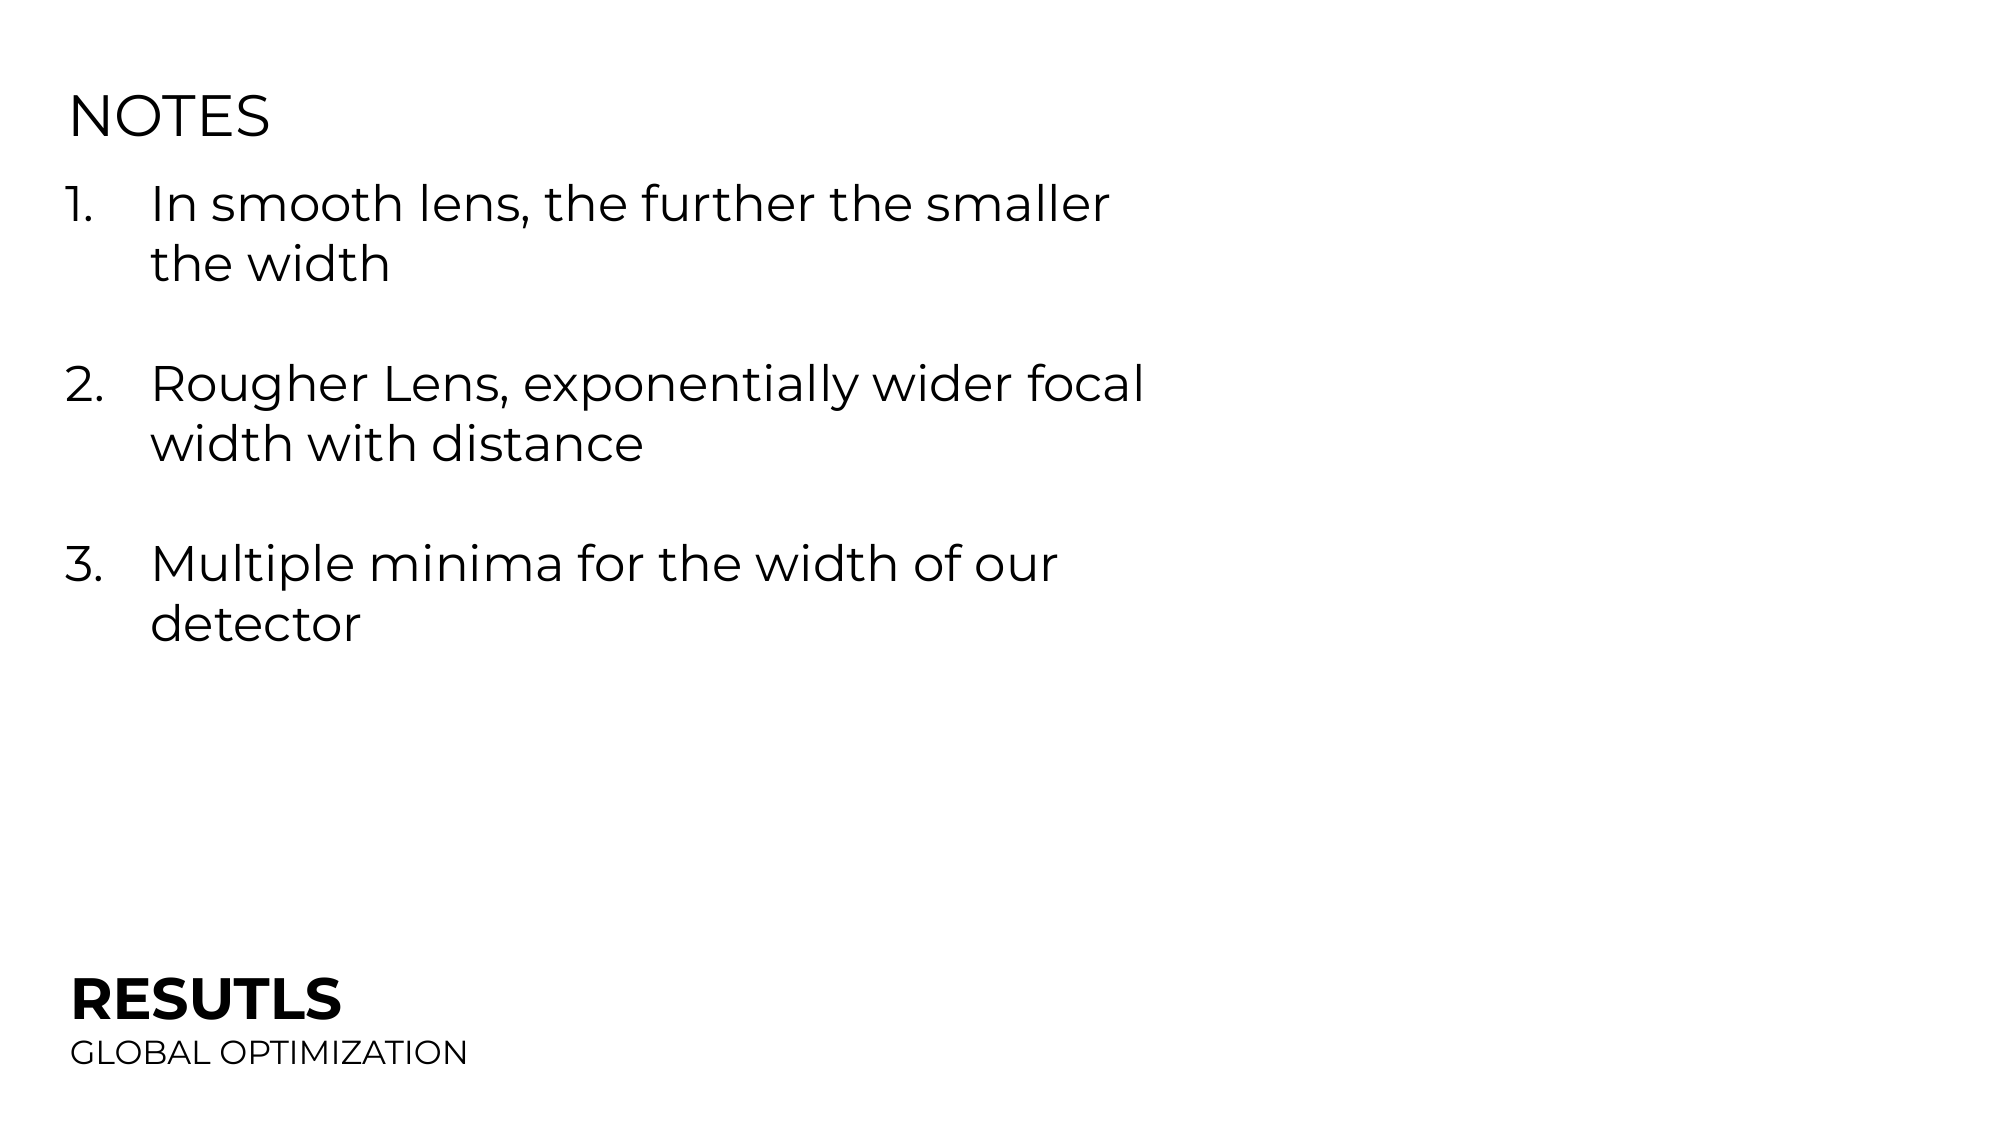

NOTES
In smooth lens, the further the smaller the width

Rougher Lens, exponentially wider focal width with distance

Multiple minima for the width of our detector
RESUTLS
GLOBAL OPTIMIZATION